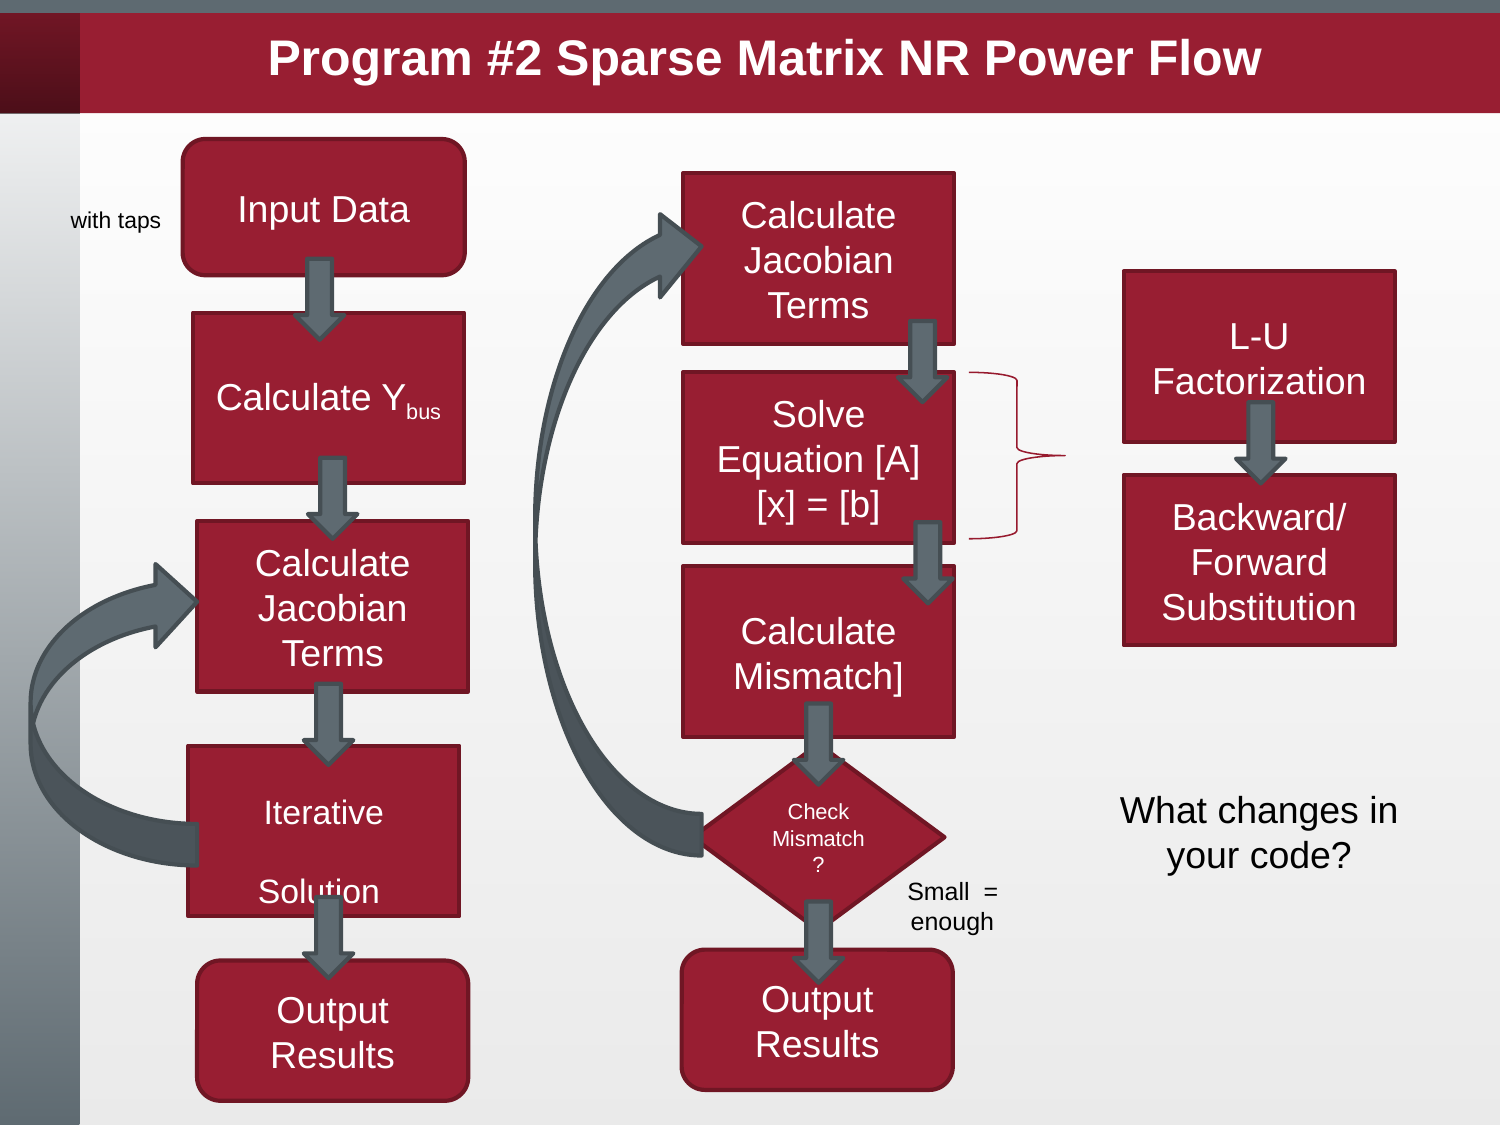

# Program #2 Sparse Matrix NR Power Flow
Input Data
Calculate Jacobian Terms
with taps

L-U Factorization
Calculate Ybus

Solve Equation [A][x] = [b]

Backward/ Forward Substitution
Calculate Jacobian Terms

Calculate Mismatch]

Check Mismatch?
Iterative Solution
What changes in your code?
Small  = enough

Output Results
Output Results